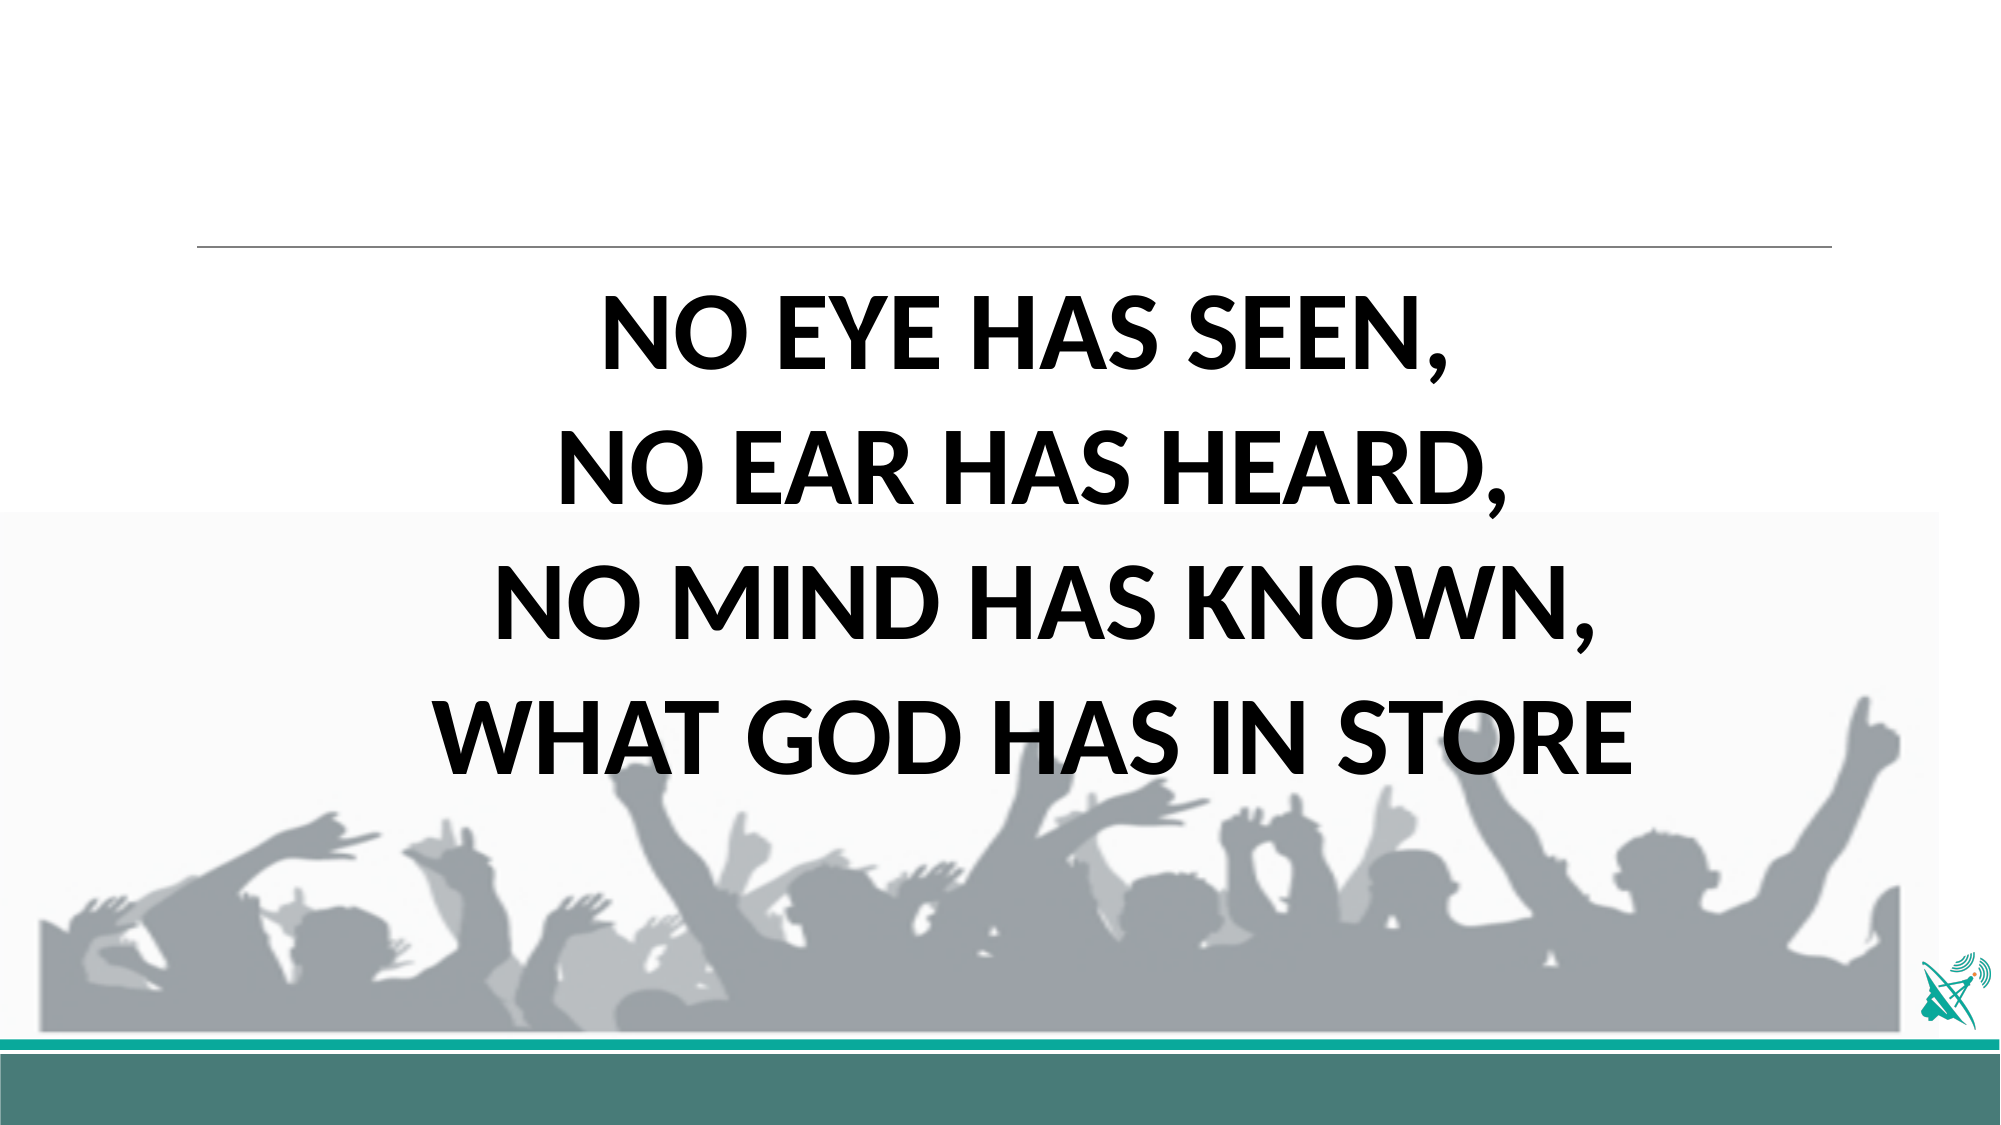

NO EYE HAS SEEN,
NO EAR HAS HEARD,
 NO MIND HAS KNOWN,
WHAT GOD HAS IN STORE